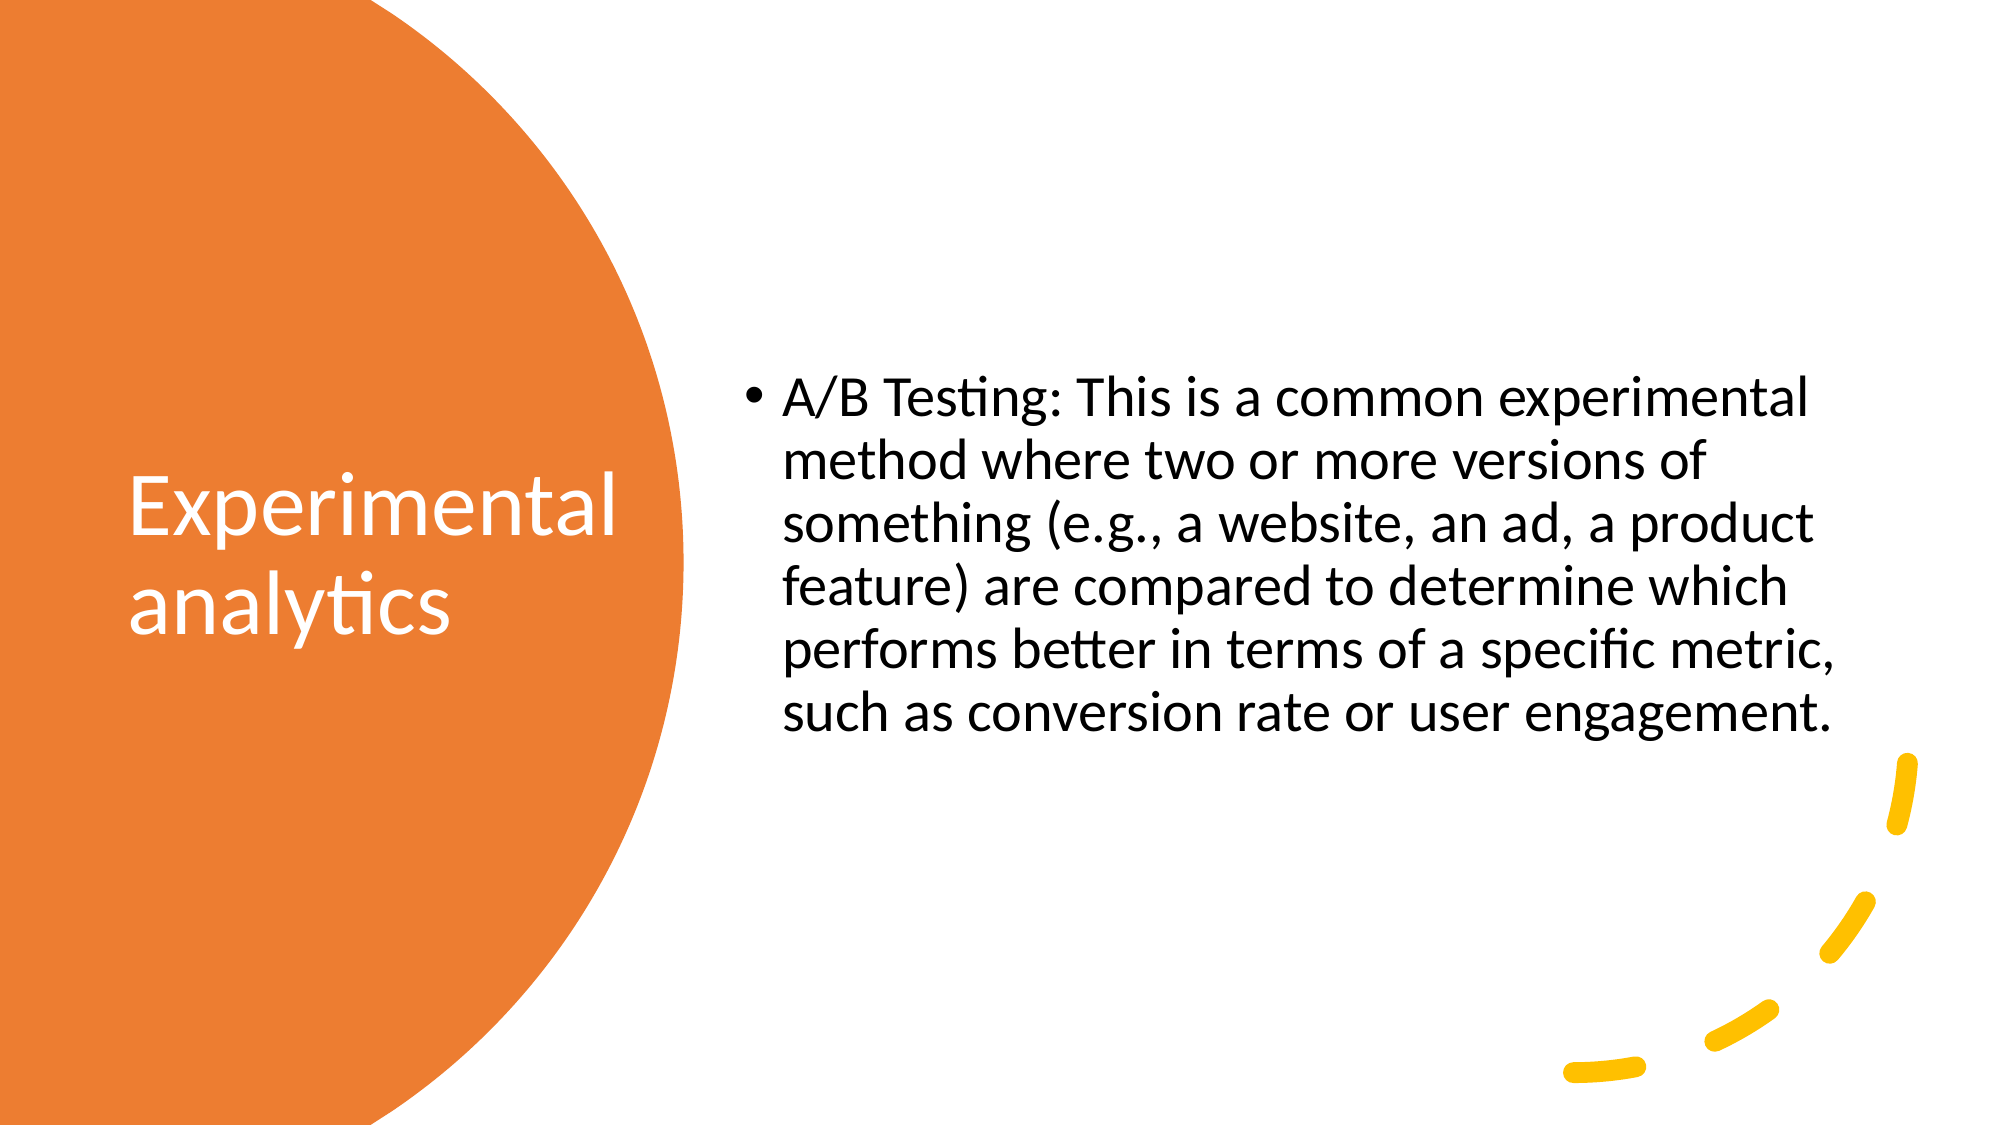

A/B Testing: This is a common experimental method where two or more versions of something (e.g., a website, an ad, a product feature) are compared to determine which performs better in terms of a specific metric, such as conversion rate or user engagement.
# Experimental analytics